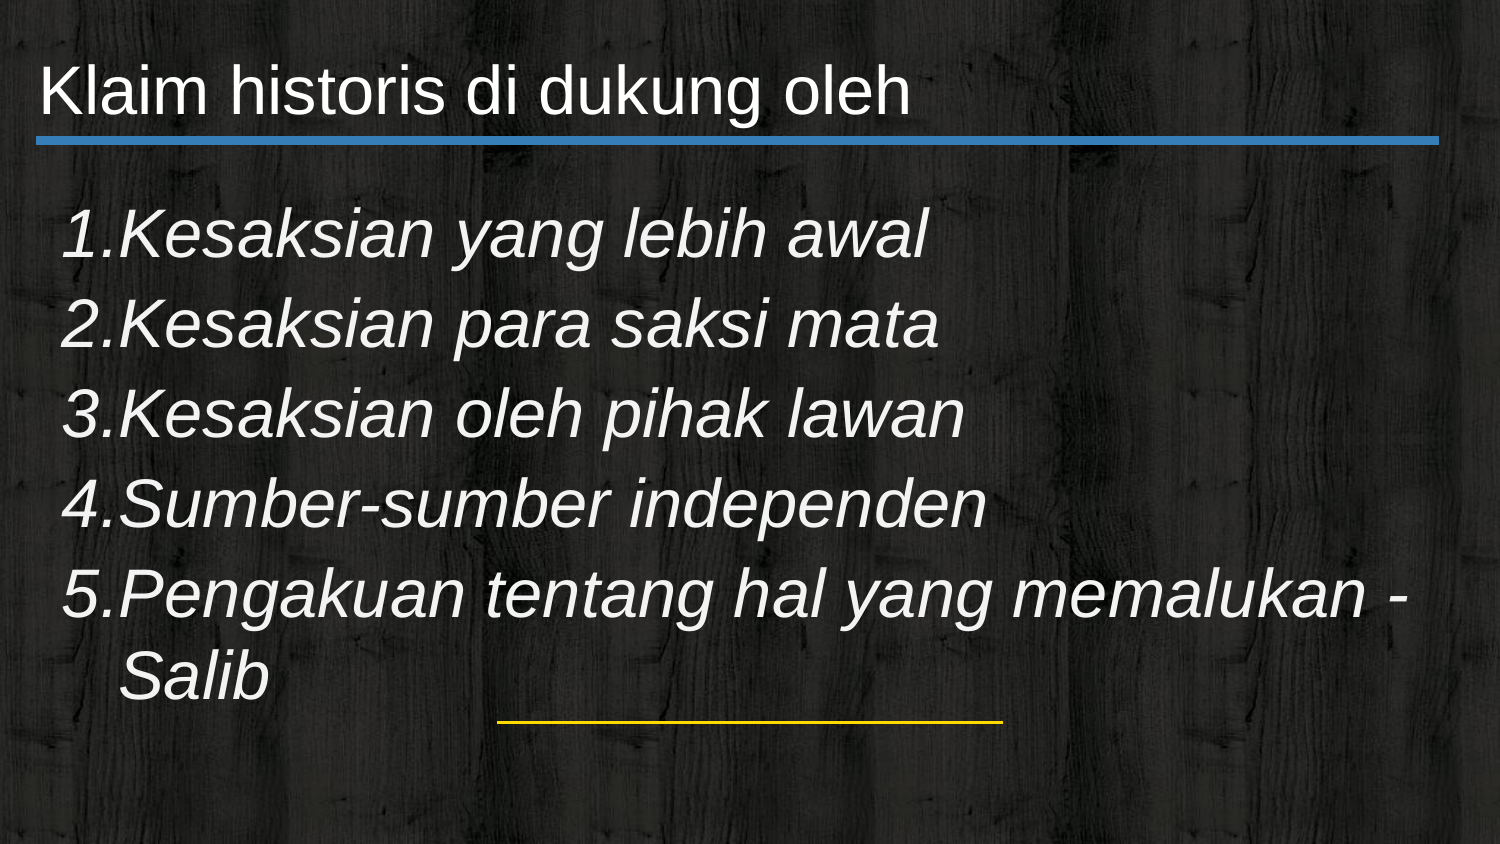

Klaim historis di dukung oleh
Kesaksian yang lebih awal
Kesaksian para saksi mata
Kesaksian oleh pihak lawan
Sumber-sumber independen
Pengakuan tentang hal yang memalukan - Salib